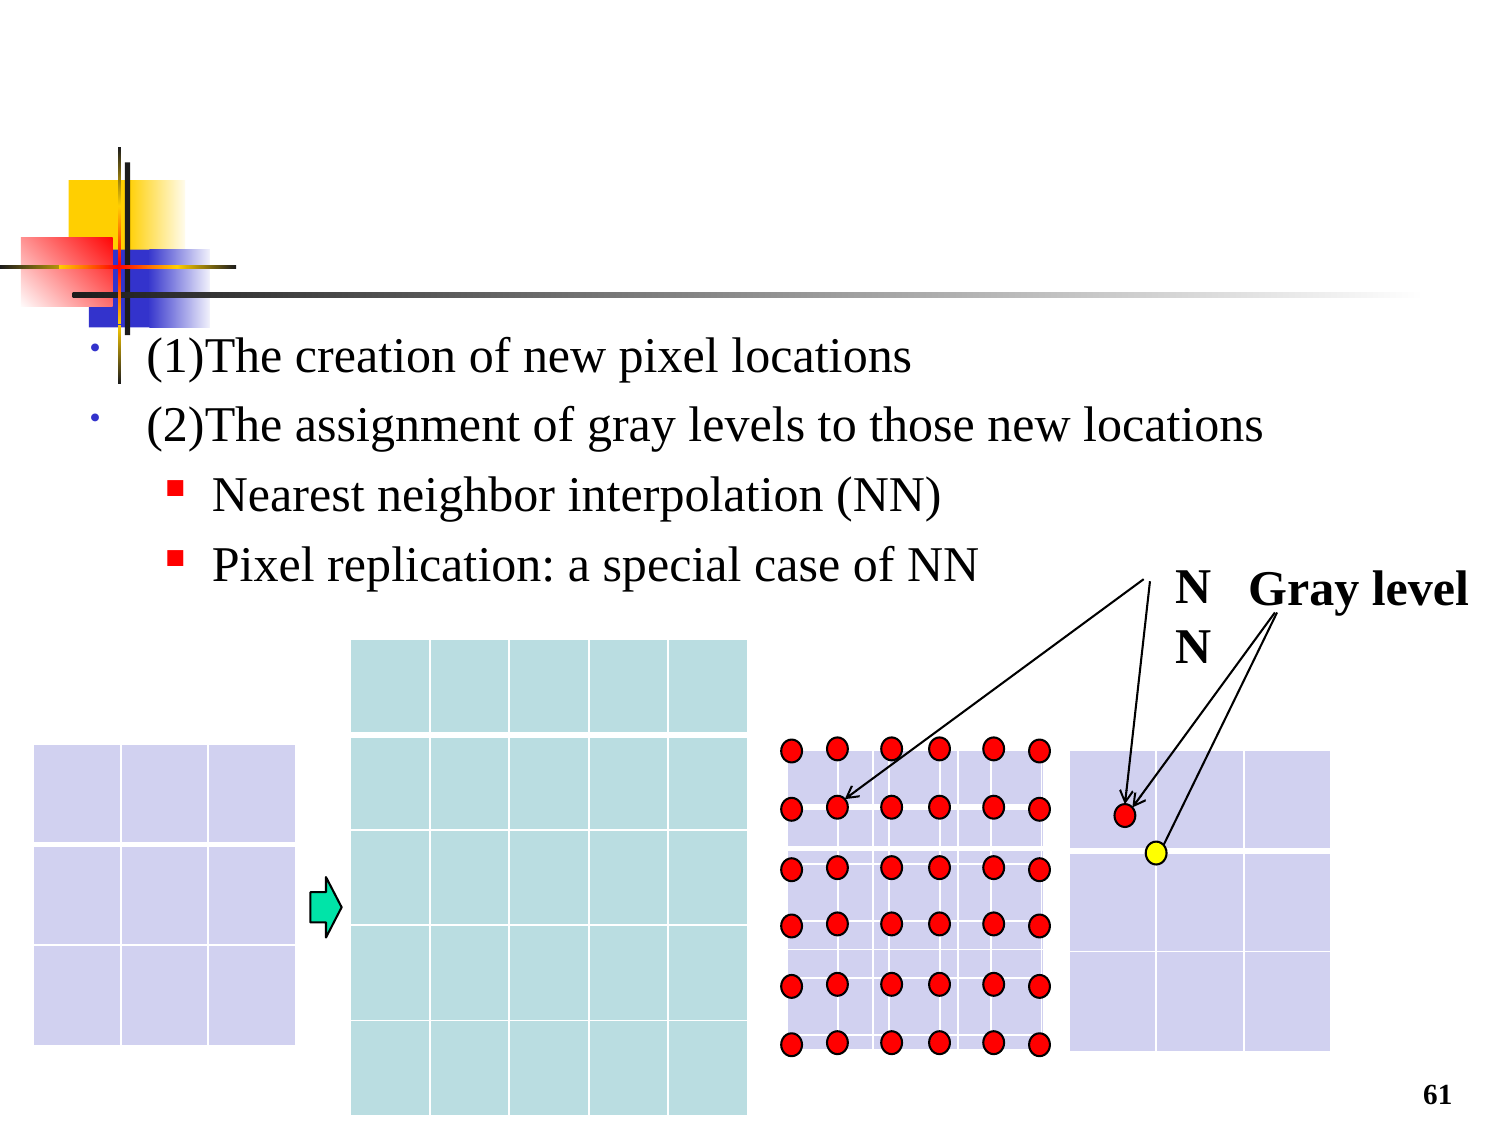

#
(1)The creation of new pixel locations
(2)The assignment of gray levels to those new locations
Nearest neighbor interpolation (NN)
Pixel replication: a special case of NN
NN

Gray level

|  |  |  |  |  |
| --- | --- | --- | --- | --- |
|  |  |  |  |  |
|  |  |  |  |  |
|  |  |  |  |  |
|  |  |  |  |  |

|  |  |  |
| --- | --- | --- |
|  |  |  |
|  |  |  |
|  |  |  |
| --- | --- | --- |
|  |  |  |
|  |  |  |
|  |  |  |  |  |
| --- | --- | --- | --- | --- |
|  |  |  |  |  |
|  |  |  |  |  |
|  |  |  |  |  |
|  |  |  |  |  |
|  |  |  |
| --- | --- | --- |
|  |  |  |
|  |  |  |

61